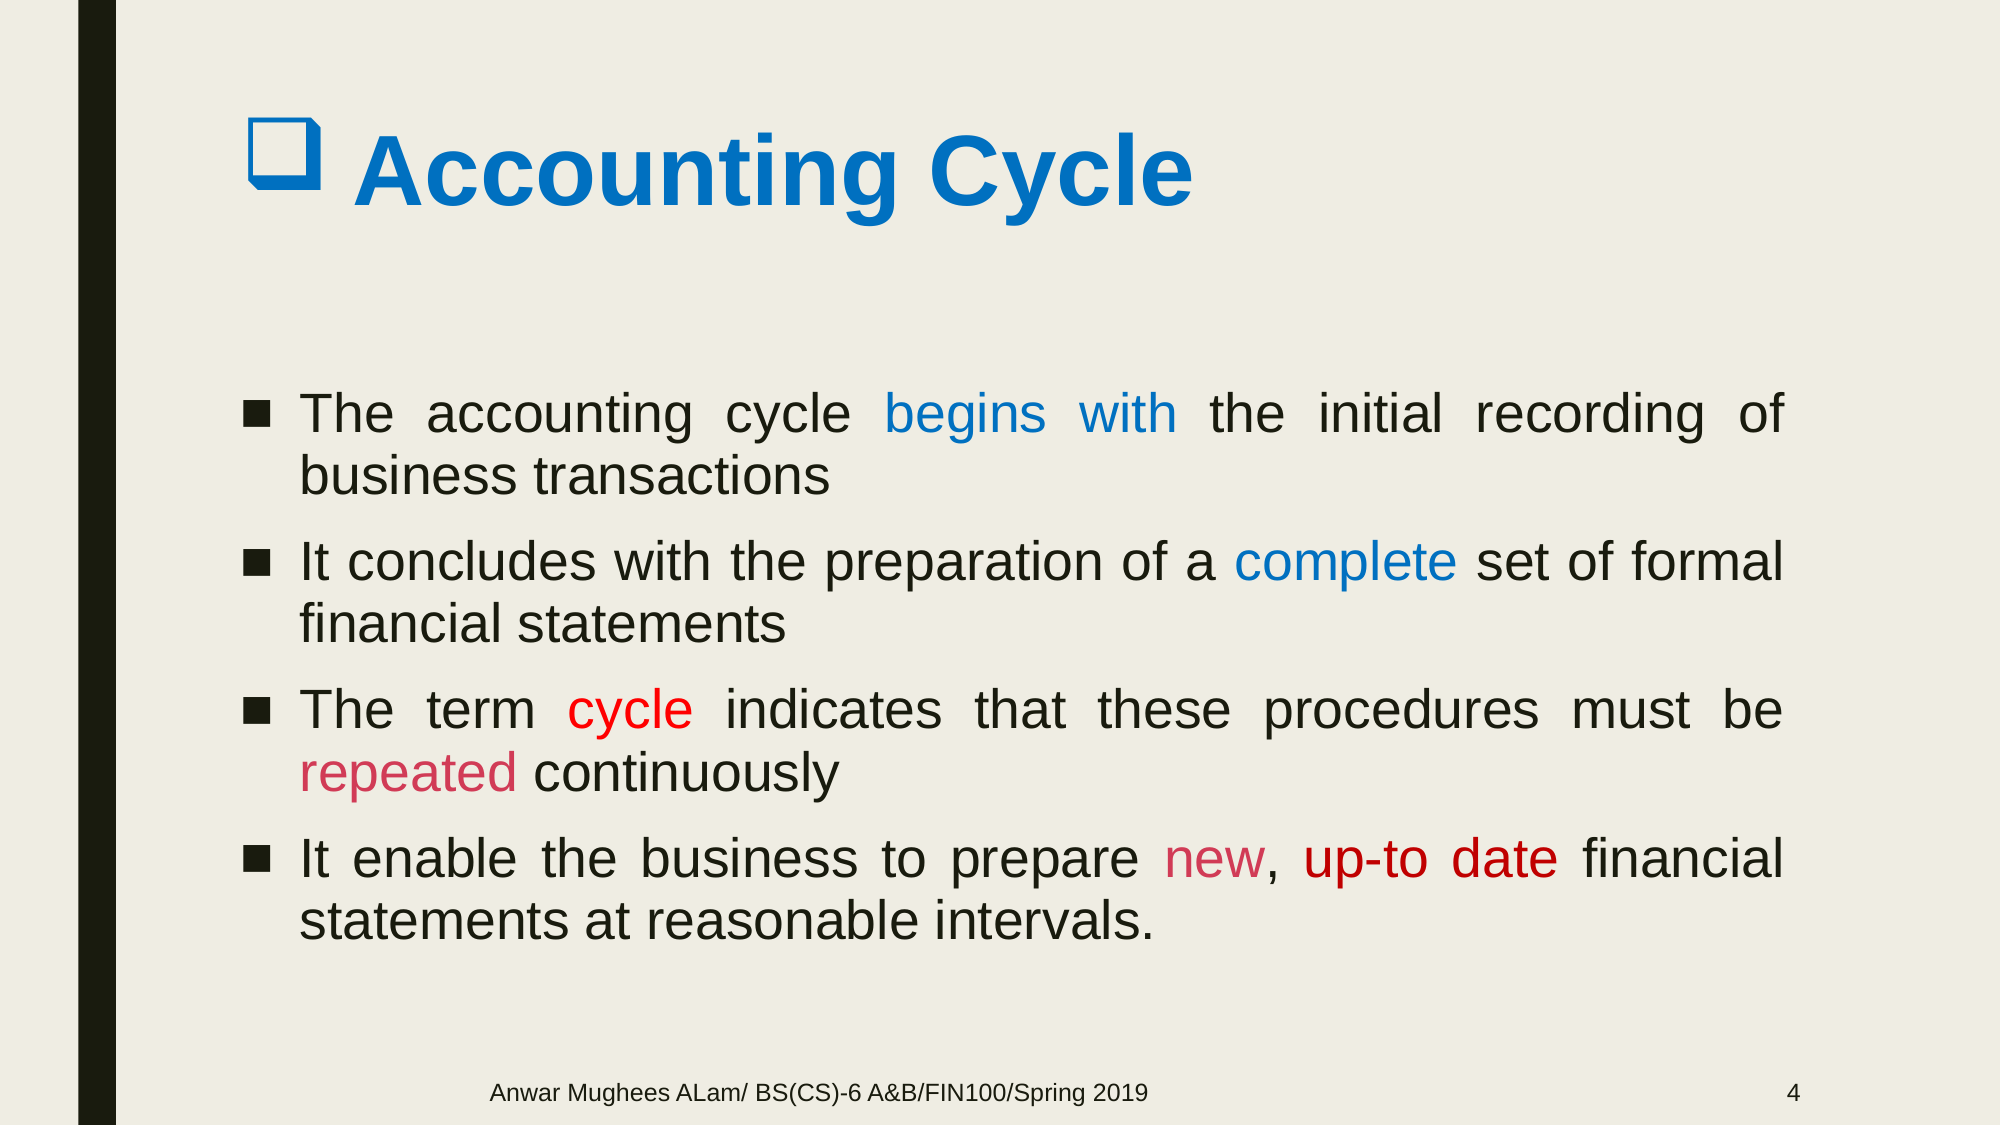

# Accounting Cycle
The accounting cycle begins with the initial recording of business transactions
It concludes with the preparation of a complete set of formal financial statements
The term cycle indicates that these procedures must be repeated continuously
It enable the business to prepare new, up-to date financial statements at reasonable intervals.
Anwar Mughees ALam/ BS(CS)-6 A&B/FIN100/Spring 2019
4